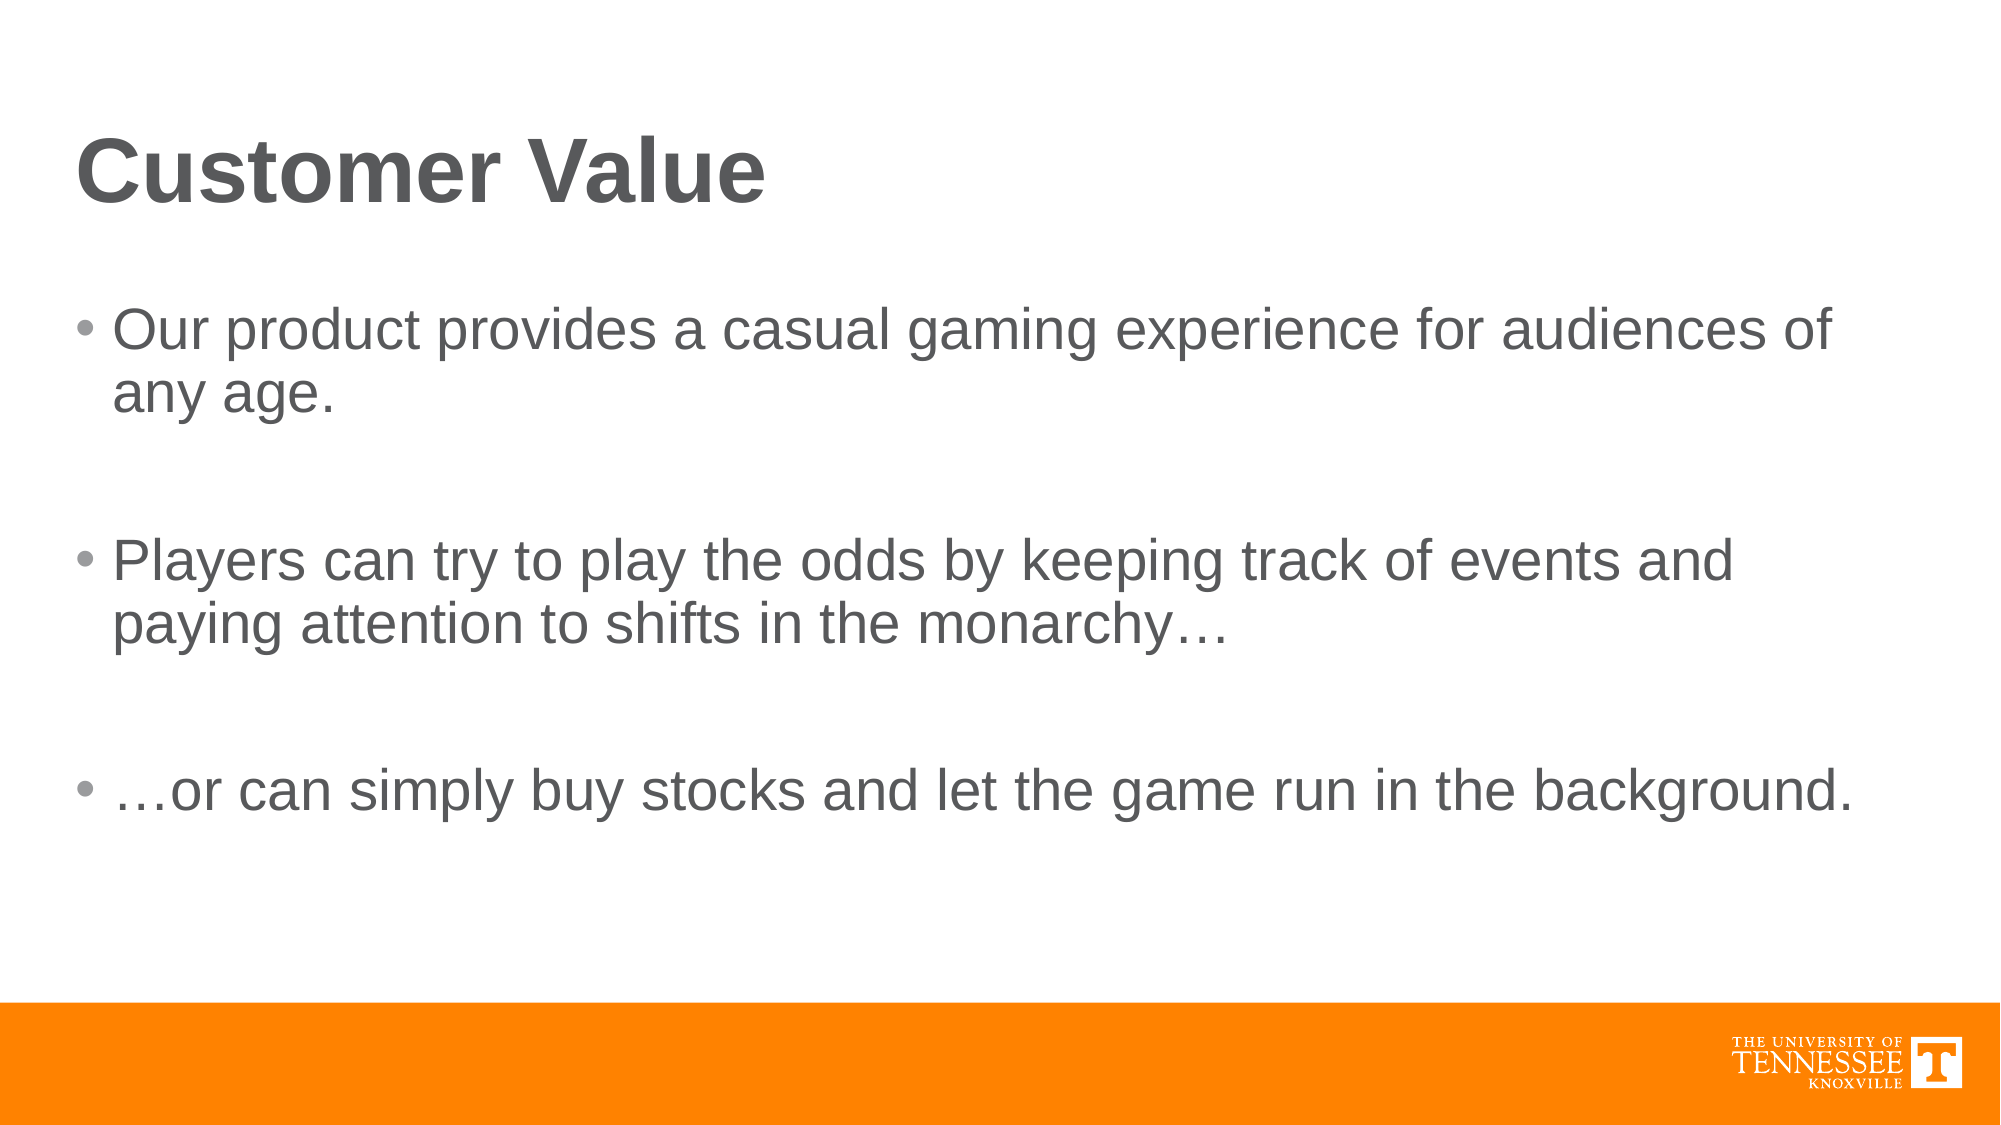

# Customer Value
Our product provides a casual gaming experience for audiences of any age.

Players can try to play the odds by keeping track of events and paying attention to shifts in the monarchy…

…or can simply buy stocks and let the game run in the background.